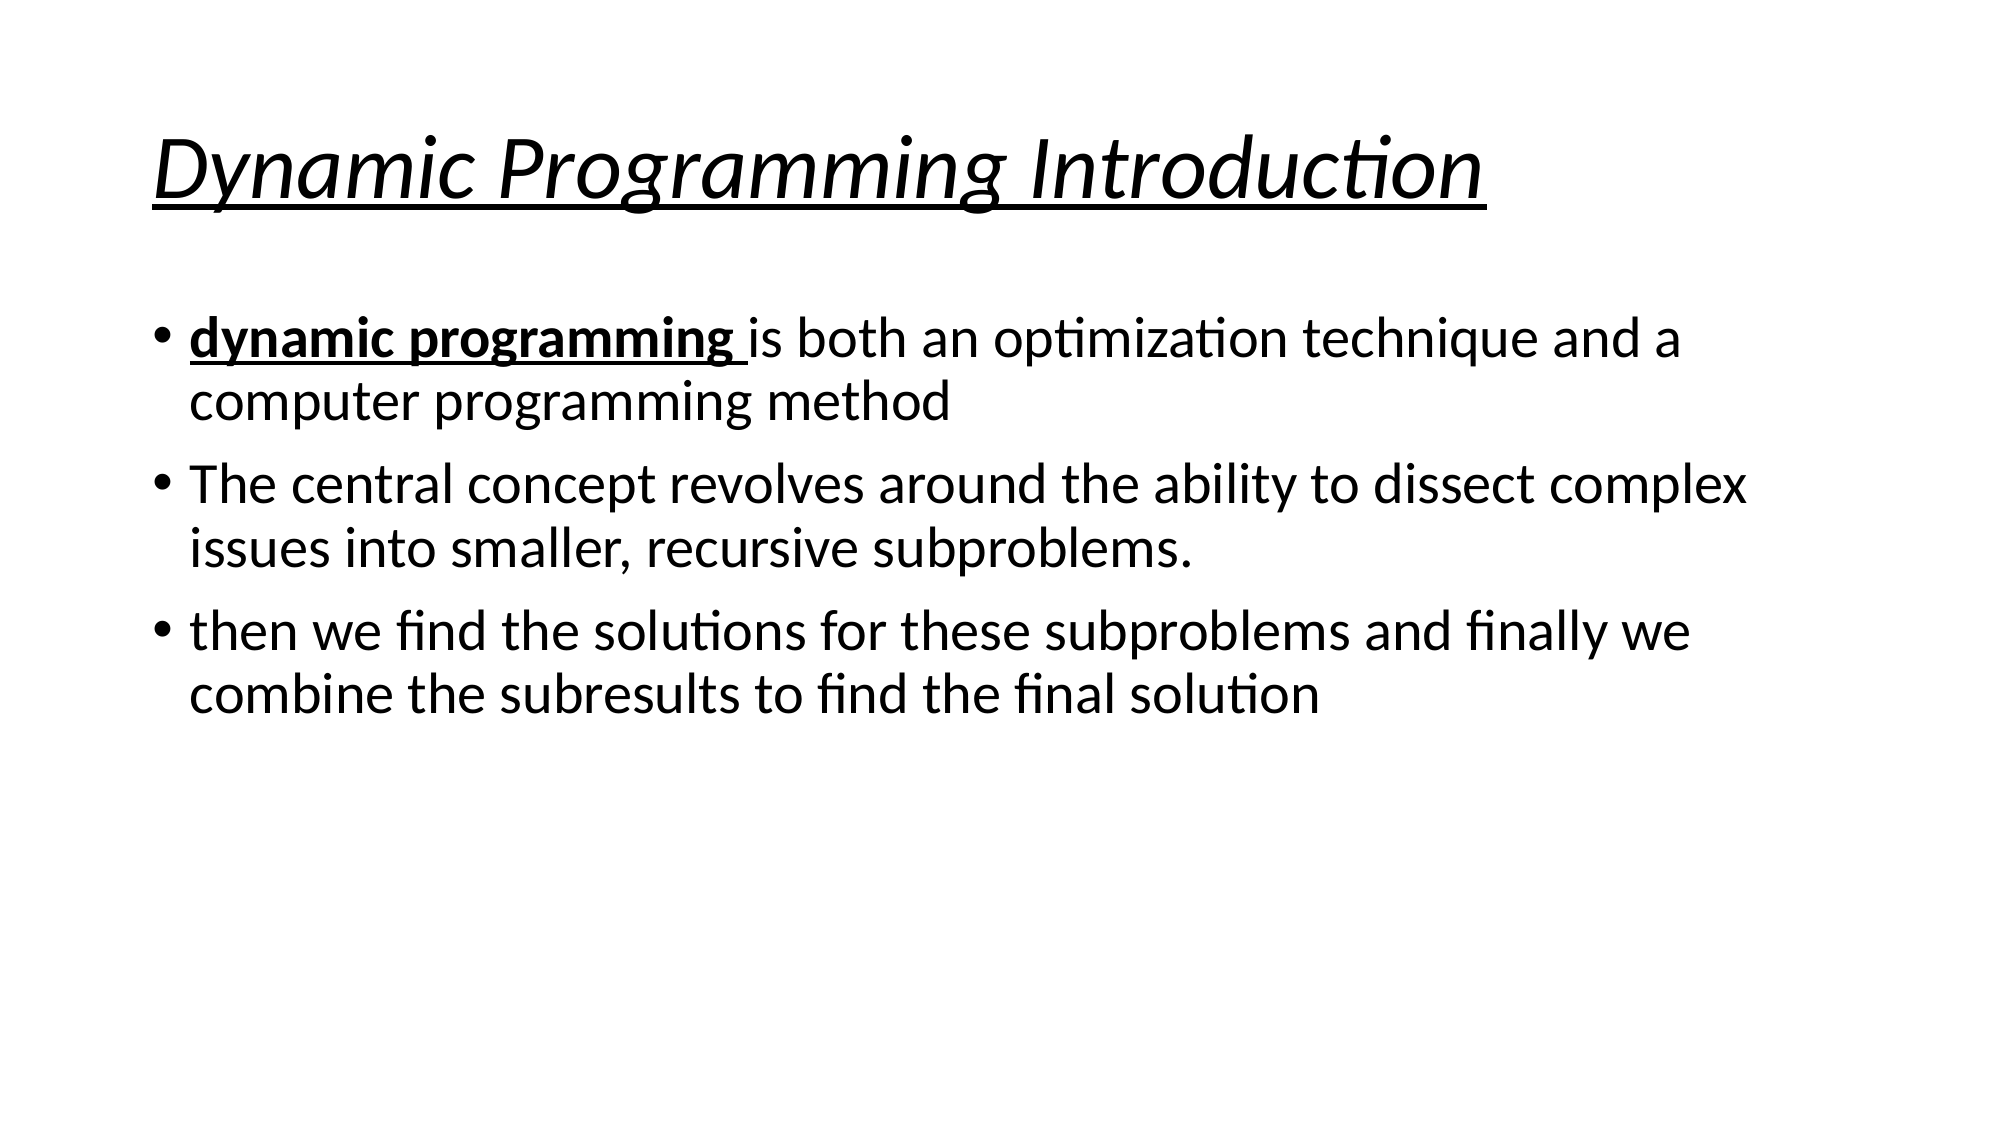

# Dynamic Programming Introduction
dynamic programming is both an optimization technique and a computer programming method
The central concept revolves around the ability to dissect complex issues into smaller, recursive subproblems.
then we find the solutions for these subproblems and finally we combine the subresults to find the final solution